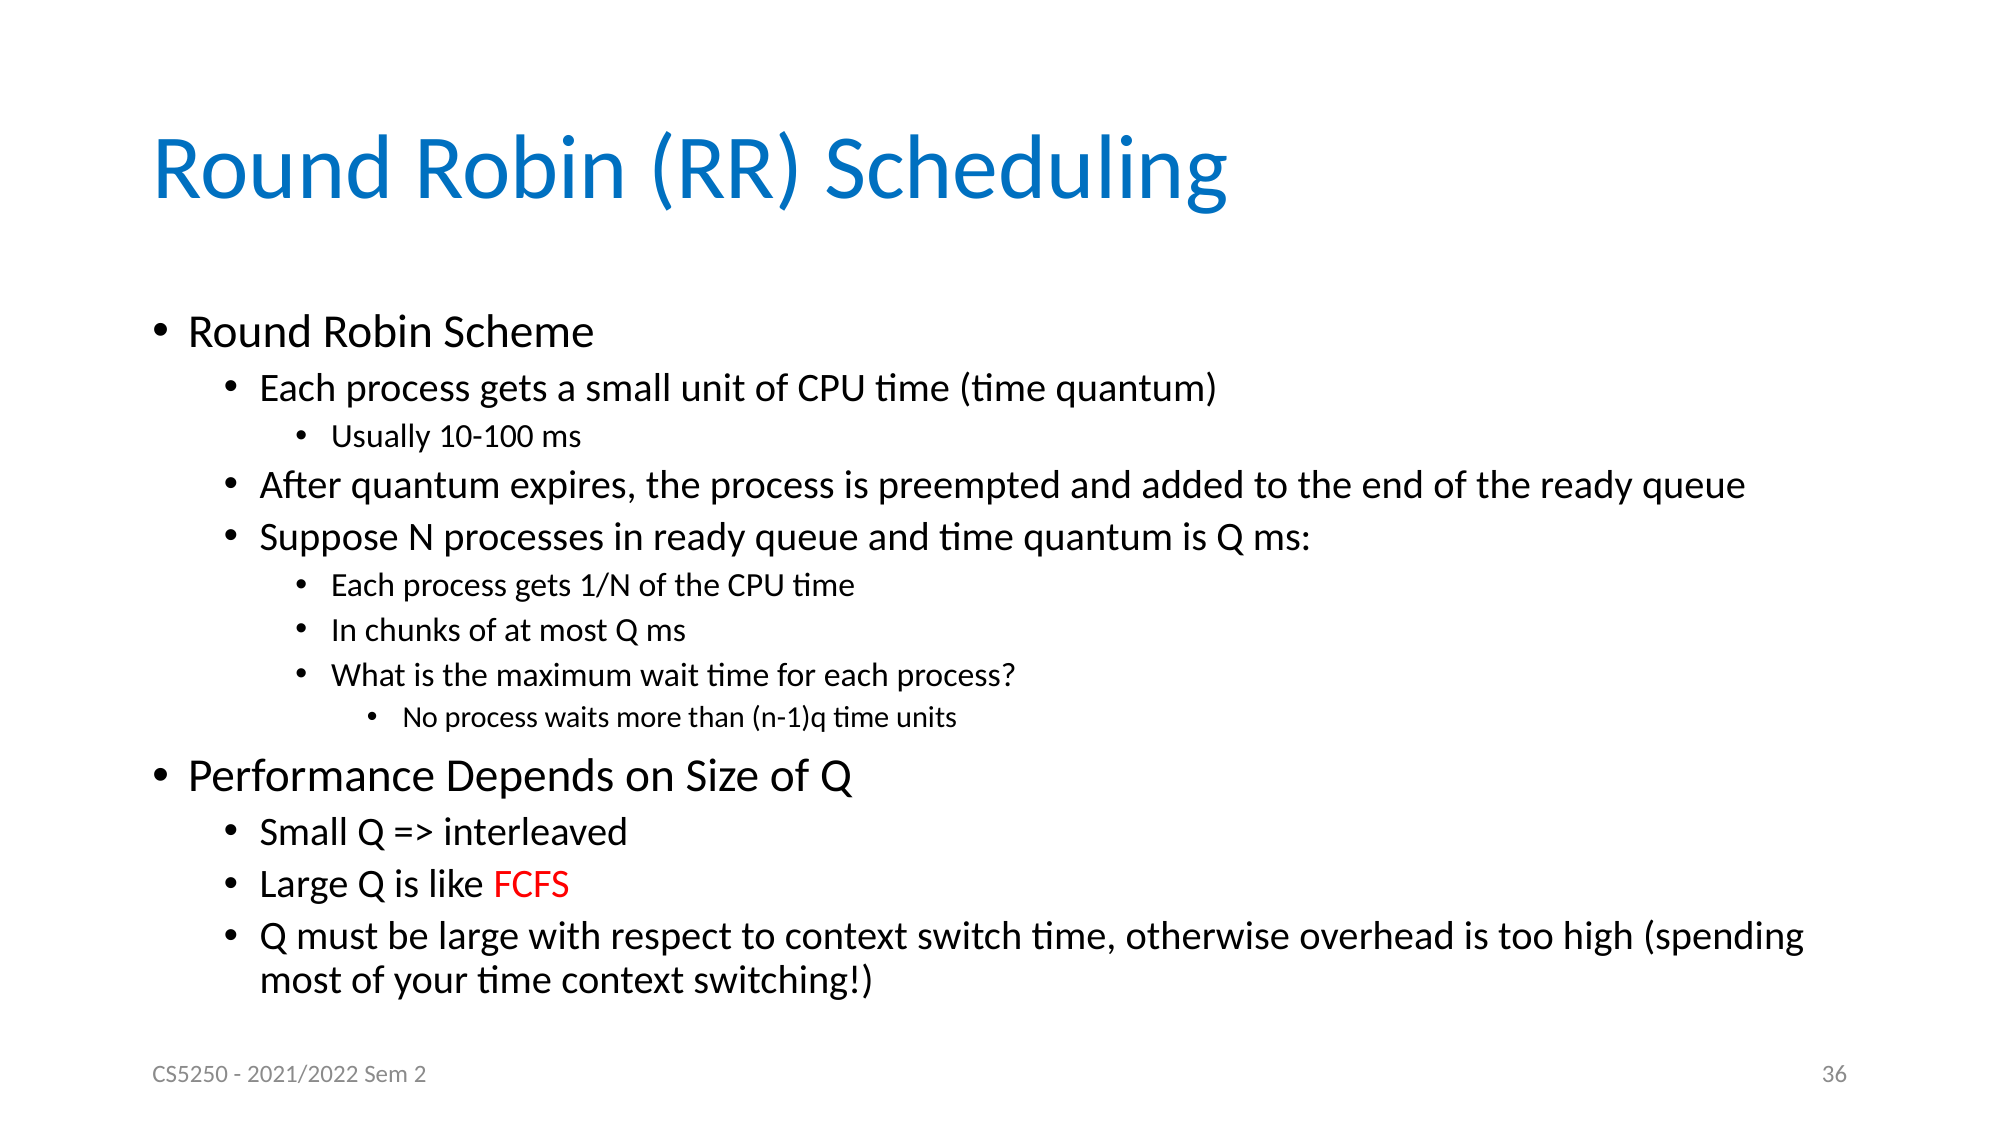

# Round Robin (RR) Scheduling
Round Robin Scheme
Each process gets a small unit of CPU time (time quantum)
Usually 10-100 ms
After quantum expires, the process is preempted and added to the end of the ready queue
Suppose N processes in ready queue and time quantum is Q ms:
Each process gets 1/N of the CPU time
In chunks of at most Q ms
What is the maximum wait time for each process?
No process waits more than (n-1)q time units
Performance Depends on Size of Q
Small Q => interleaved
Large Q is like FCFS
Q must be large with respect to context switch time, otherwise overhead is too high (spending most of your time context switching!)
CS5250 - 2021/2022 Sem 2
36